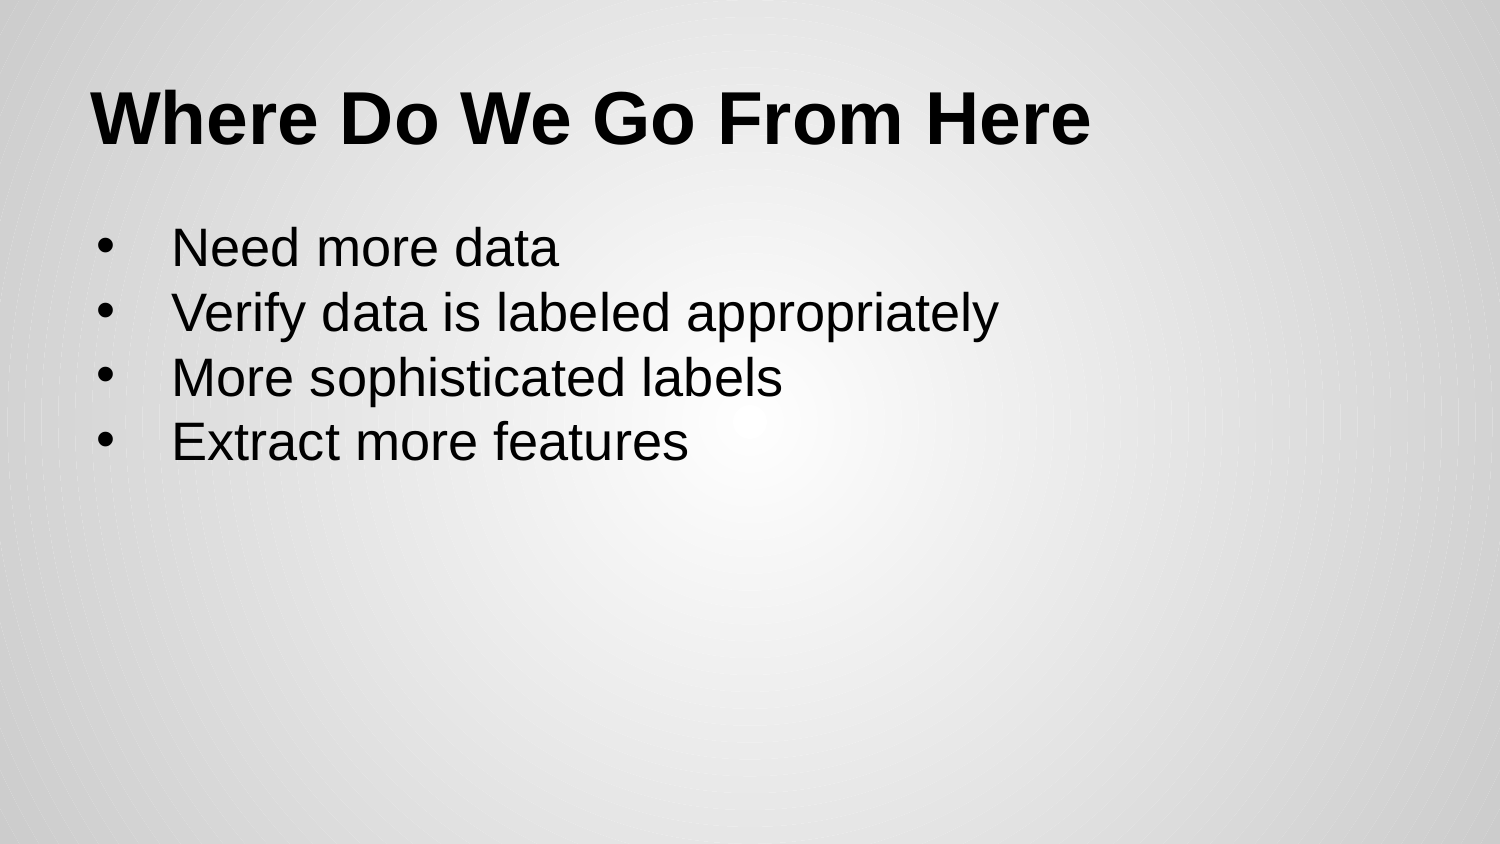

# Where Do We Go From Here
Need more data
Verify data is labeled appropriately
More sophisticated labels
Extract more features